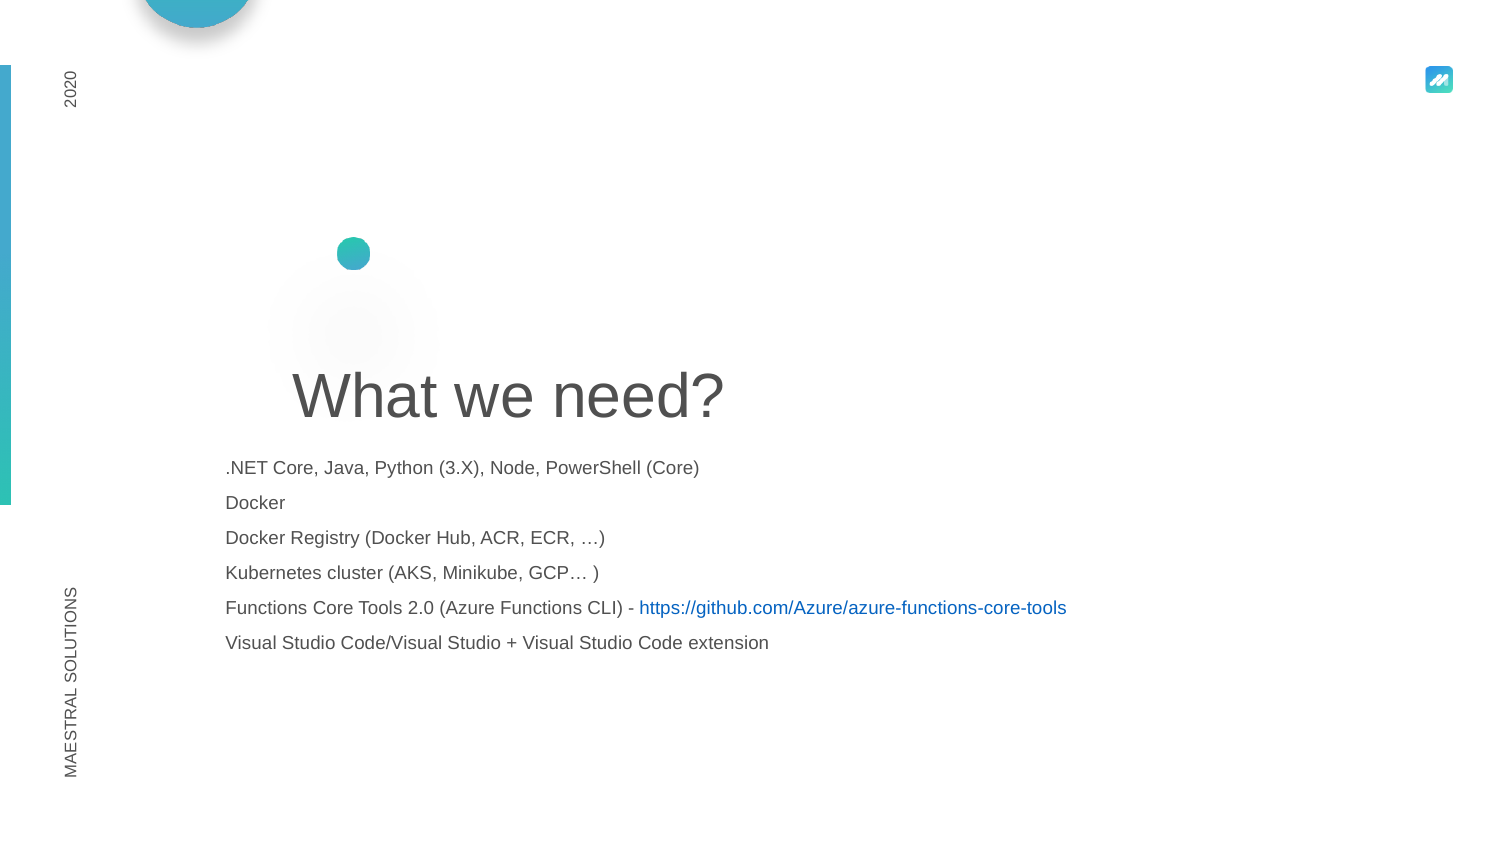

What we need?
.NET Core, Java, Python (3.X), Node, PowerShell (Core)
Docker
Docker Registry (Docker Hub, ACR, ECR, …)
Kubernetes cluster (AKS, Minikube, GCP… )
Functions Core Tools 2.0 (Azure Functions CLI) - https://github.com/Azure/azure-functions-core-tools
Visual Studio Code/Visual Studio + Visual Studio Code extension